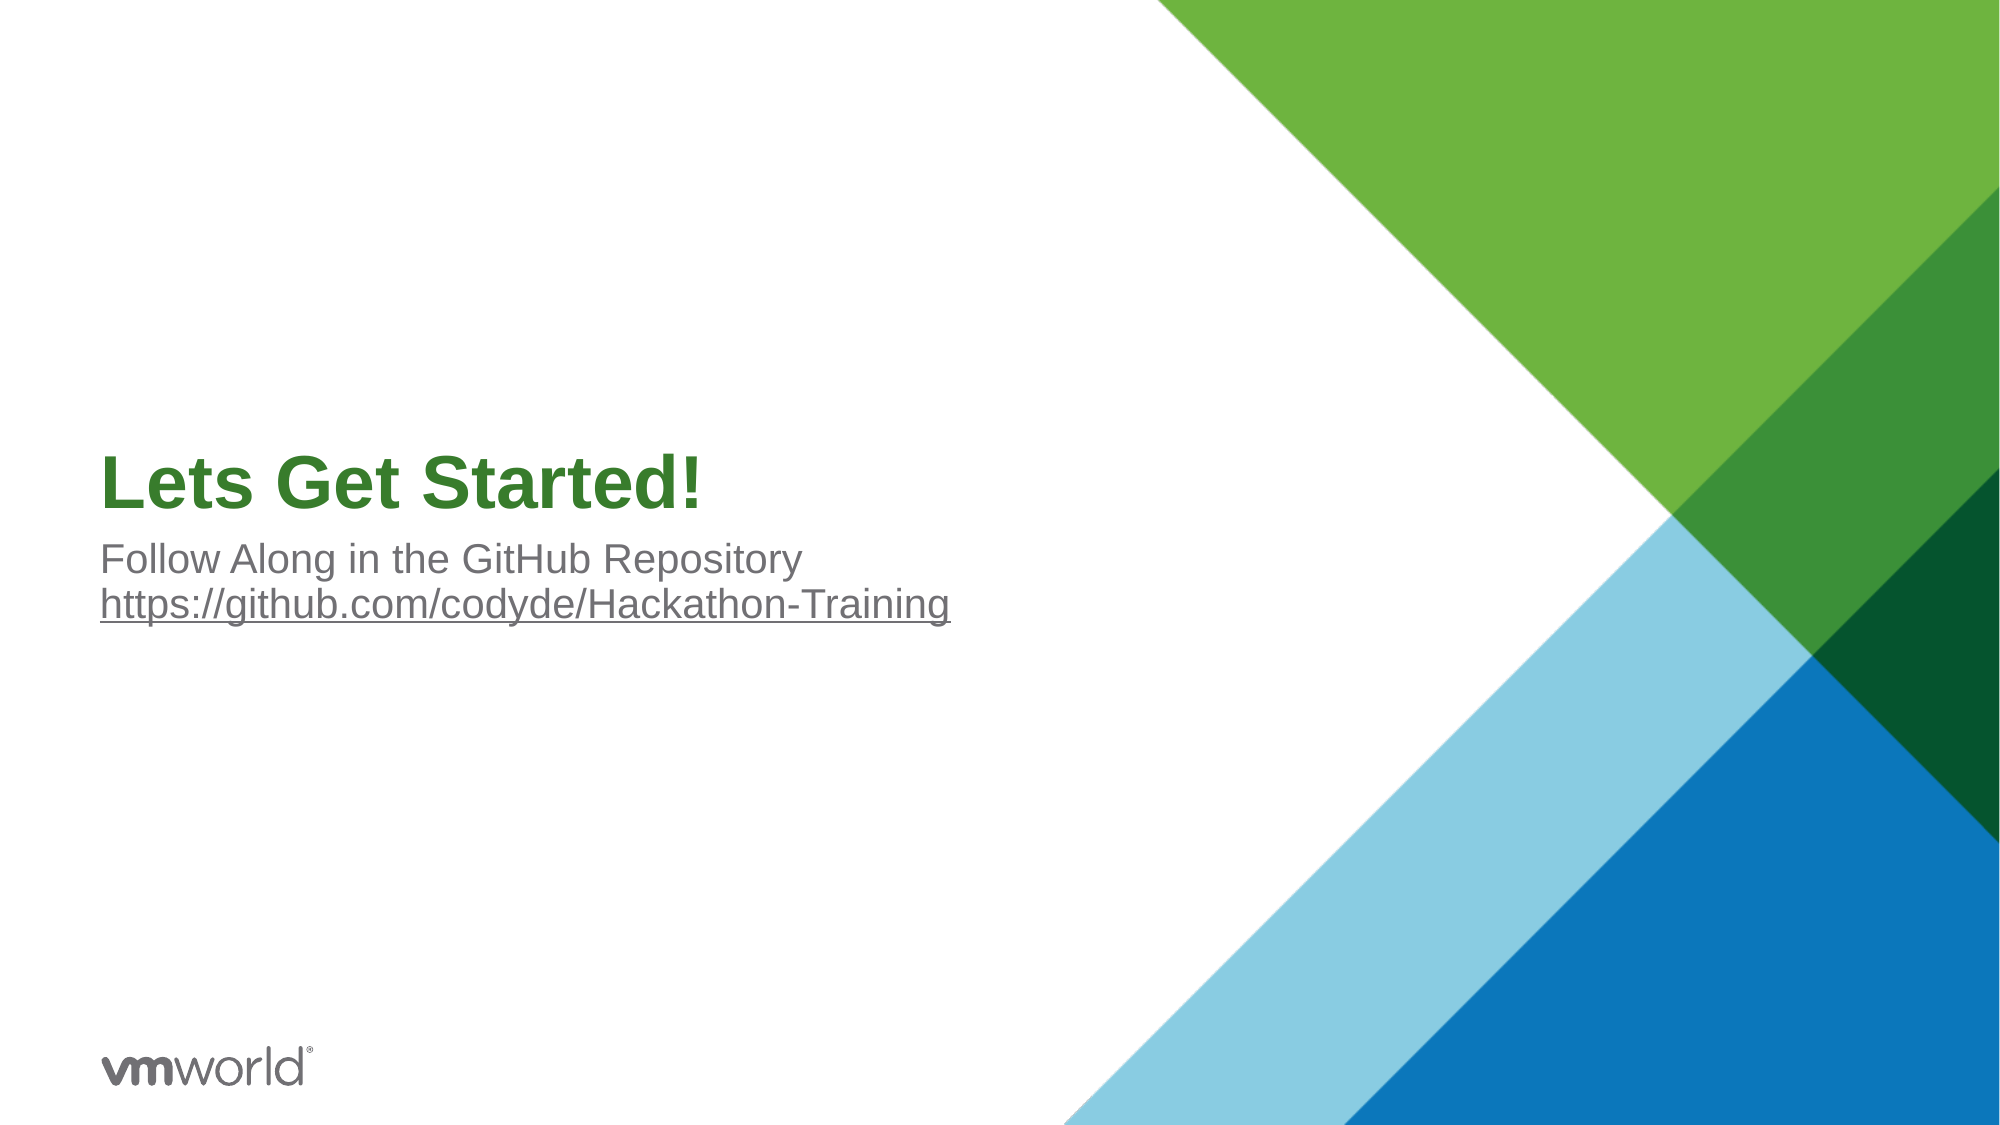

# Lets Get Started!
Follow Along in the GitHub Repository
https://github.com/codyde/Hackathon-Training